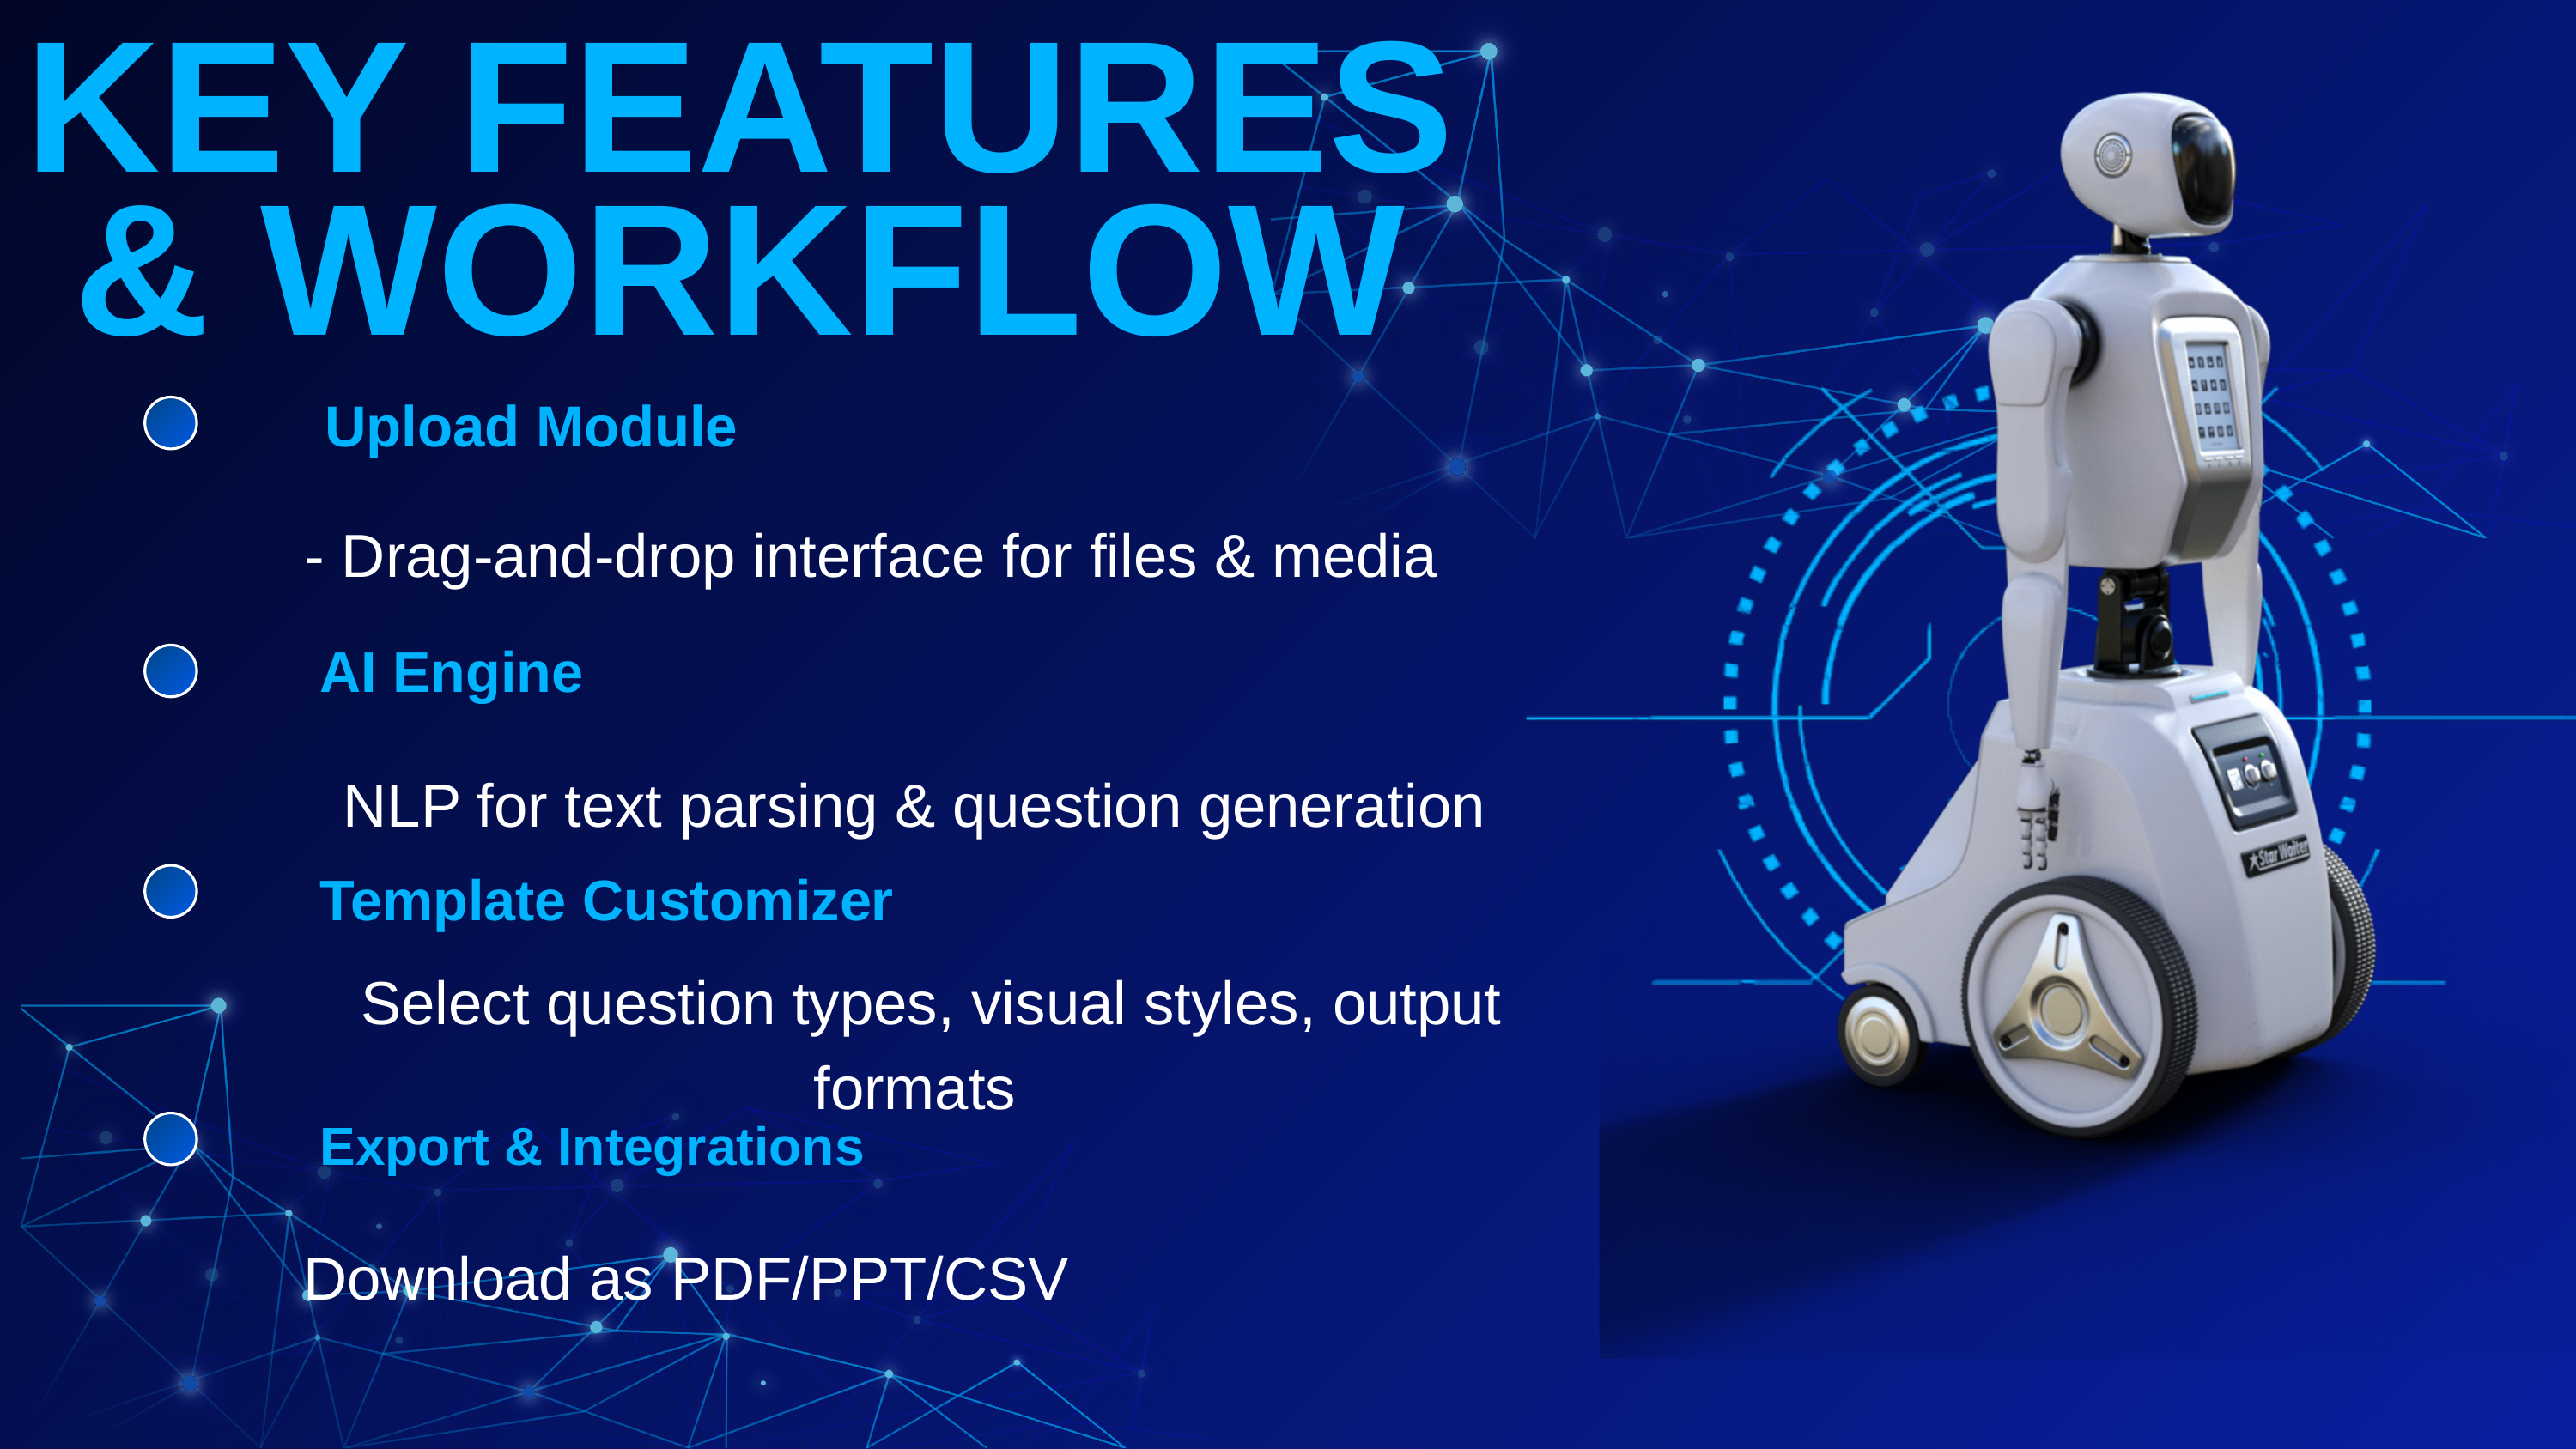

KEY FEATURES & WORKFLOW

Upload Module

- Drag-and-drop interface for files & media

AI Engine

NLP for text parsing & question generation

Template Customizer
Select question types, visual styles, output formats

Export & Integrations

Download as PDF/PPT/CSV